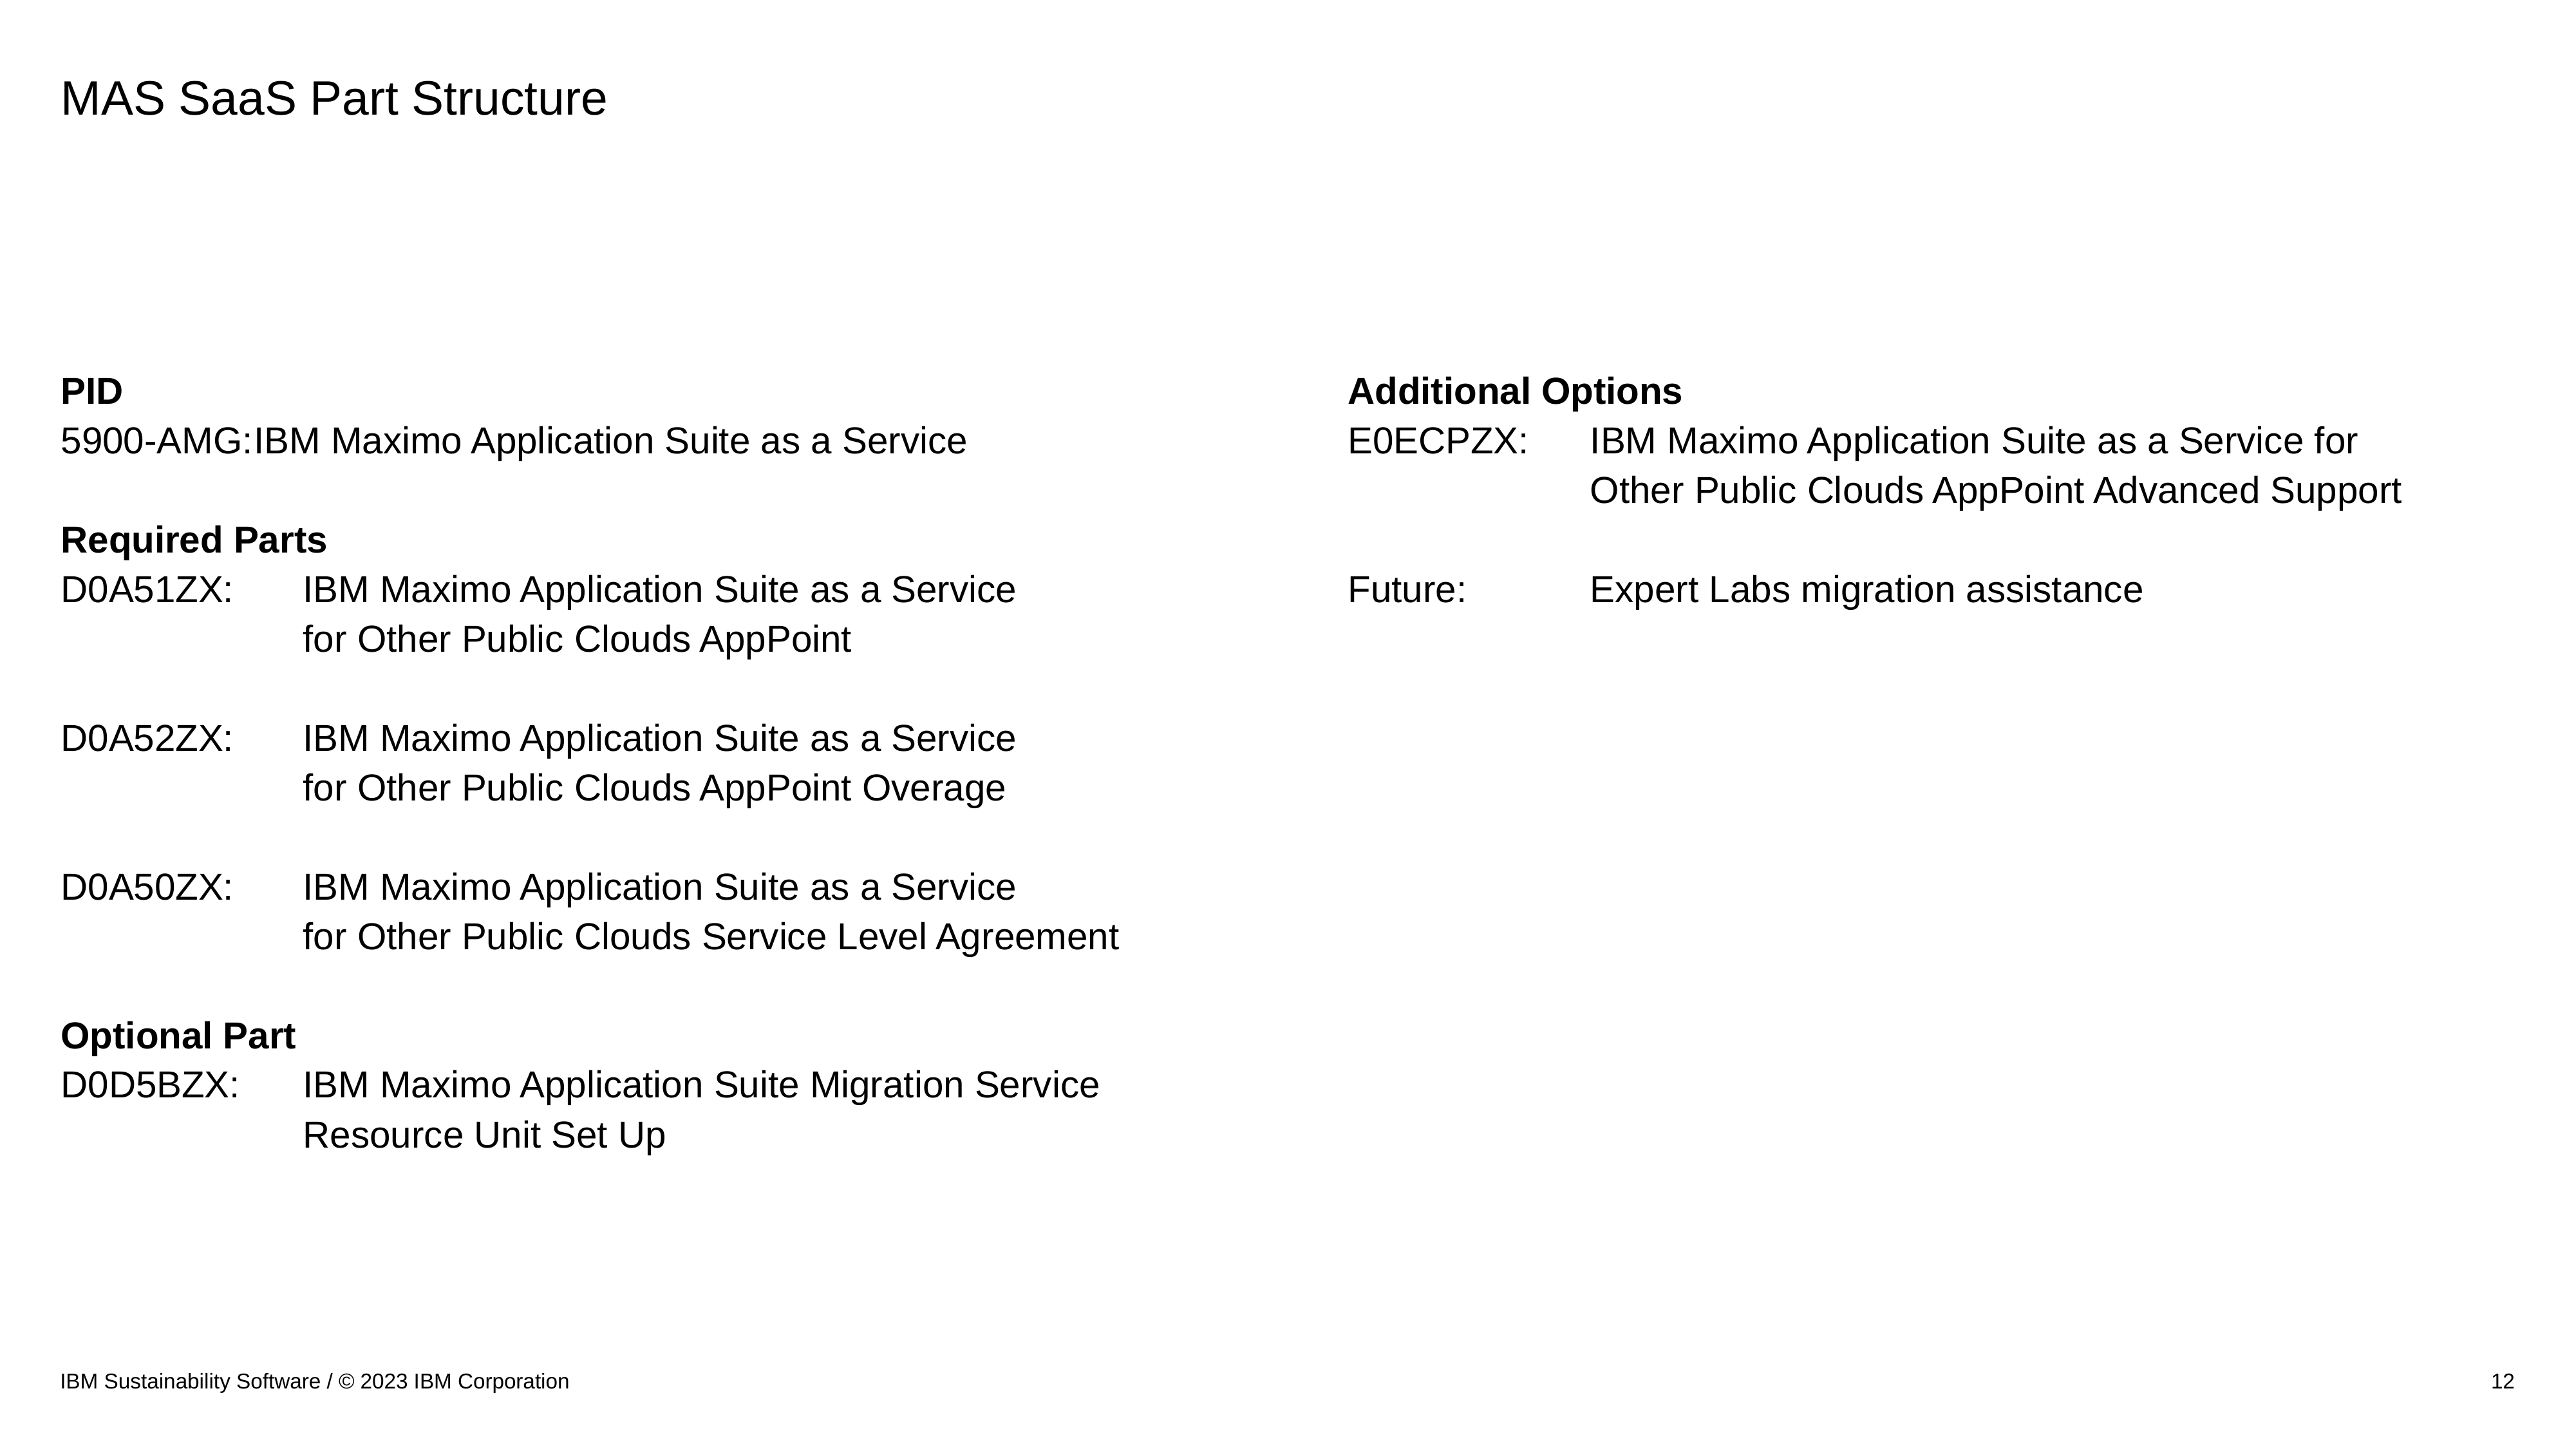

# MAS SaaS Part Structure
PID
5900-AMG:	IBM Maximo Application Suite as a Service

Required Parts
D0A51ZX:	IBM Maximo Application Suite as a Service
for Other Public Clouds AppPoint

D0A52ZX:	IBM Maximo Application Suite as a Service
for Other Public Clouds AppPoint Overage

D0A50ZX:	IBM Maximo Application Suite as a Service
for Other Public Clouds Service Level Agreement

Optional Part
D0D5BZX:	IBM Maximo Application Suite Migration Service Resource Unit Set Up
Additional Options
E0ECPZX:	IBM Maximo Application Suite as a Service for Other Public Clouds AppPoint Advanced Support

Future:	Expert Labs migration assistance

IBM Sustainability Software / © 2023 IBM Corporation
12